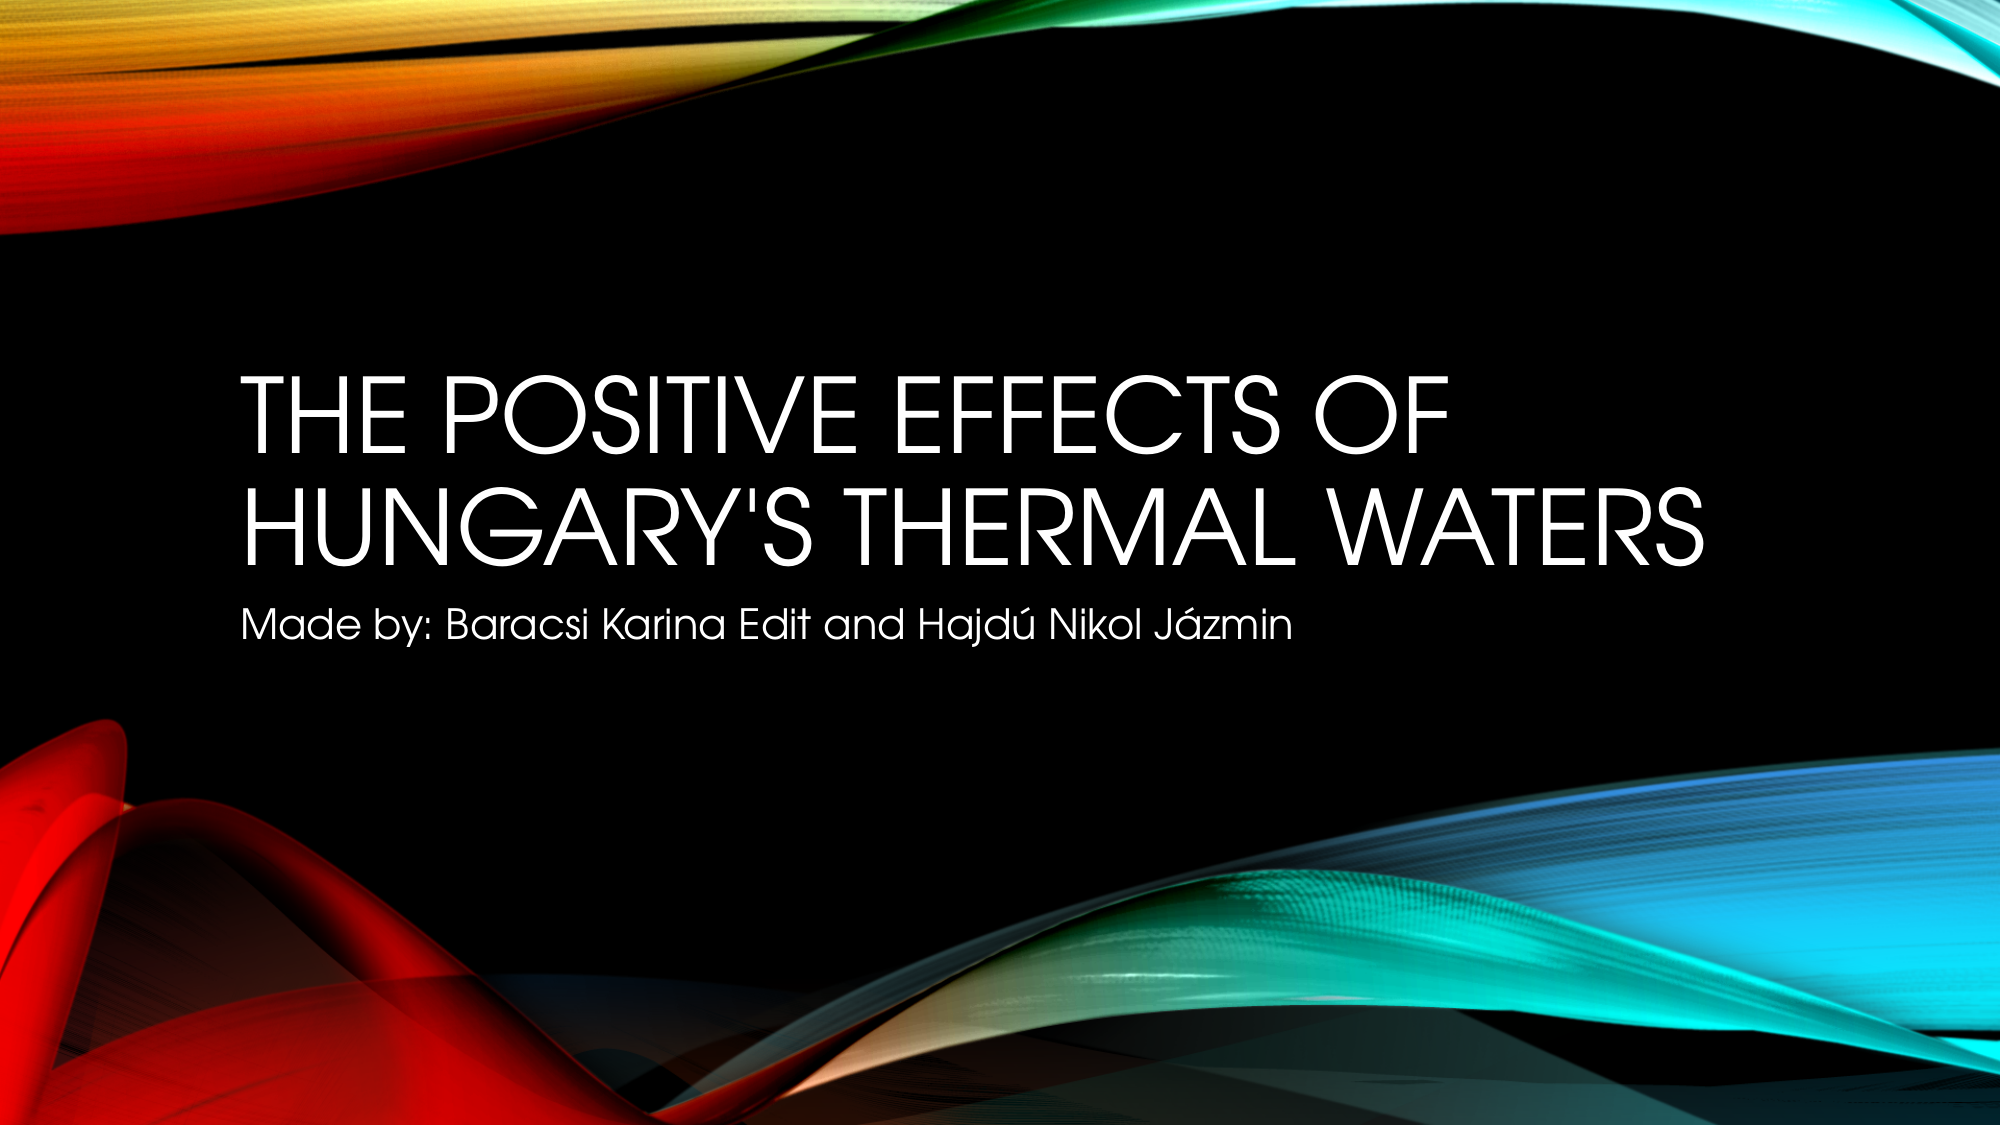

# The Positive Effects of Hungary's Thermal Waters
Made by: Baracsi Karina Edit and Hajdú Nikol Jázmin